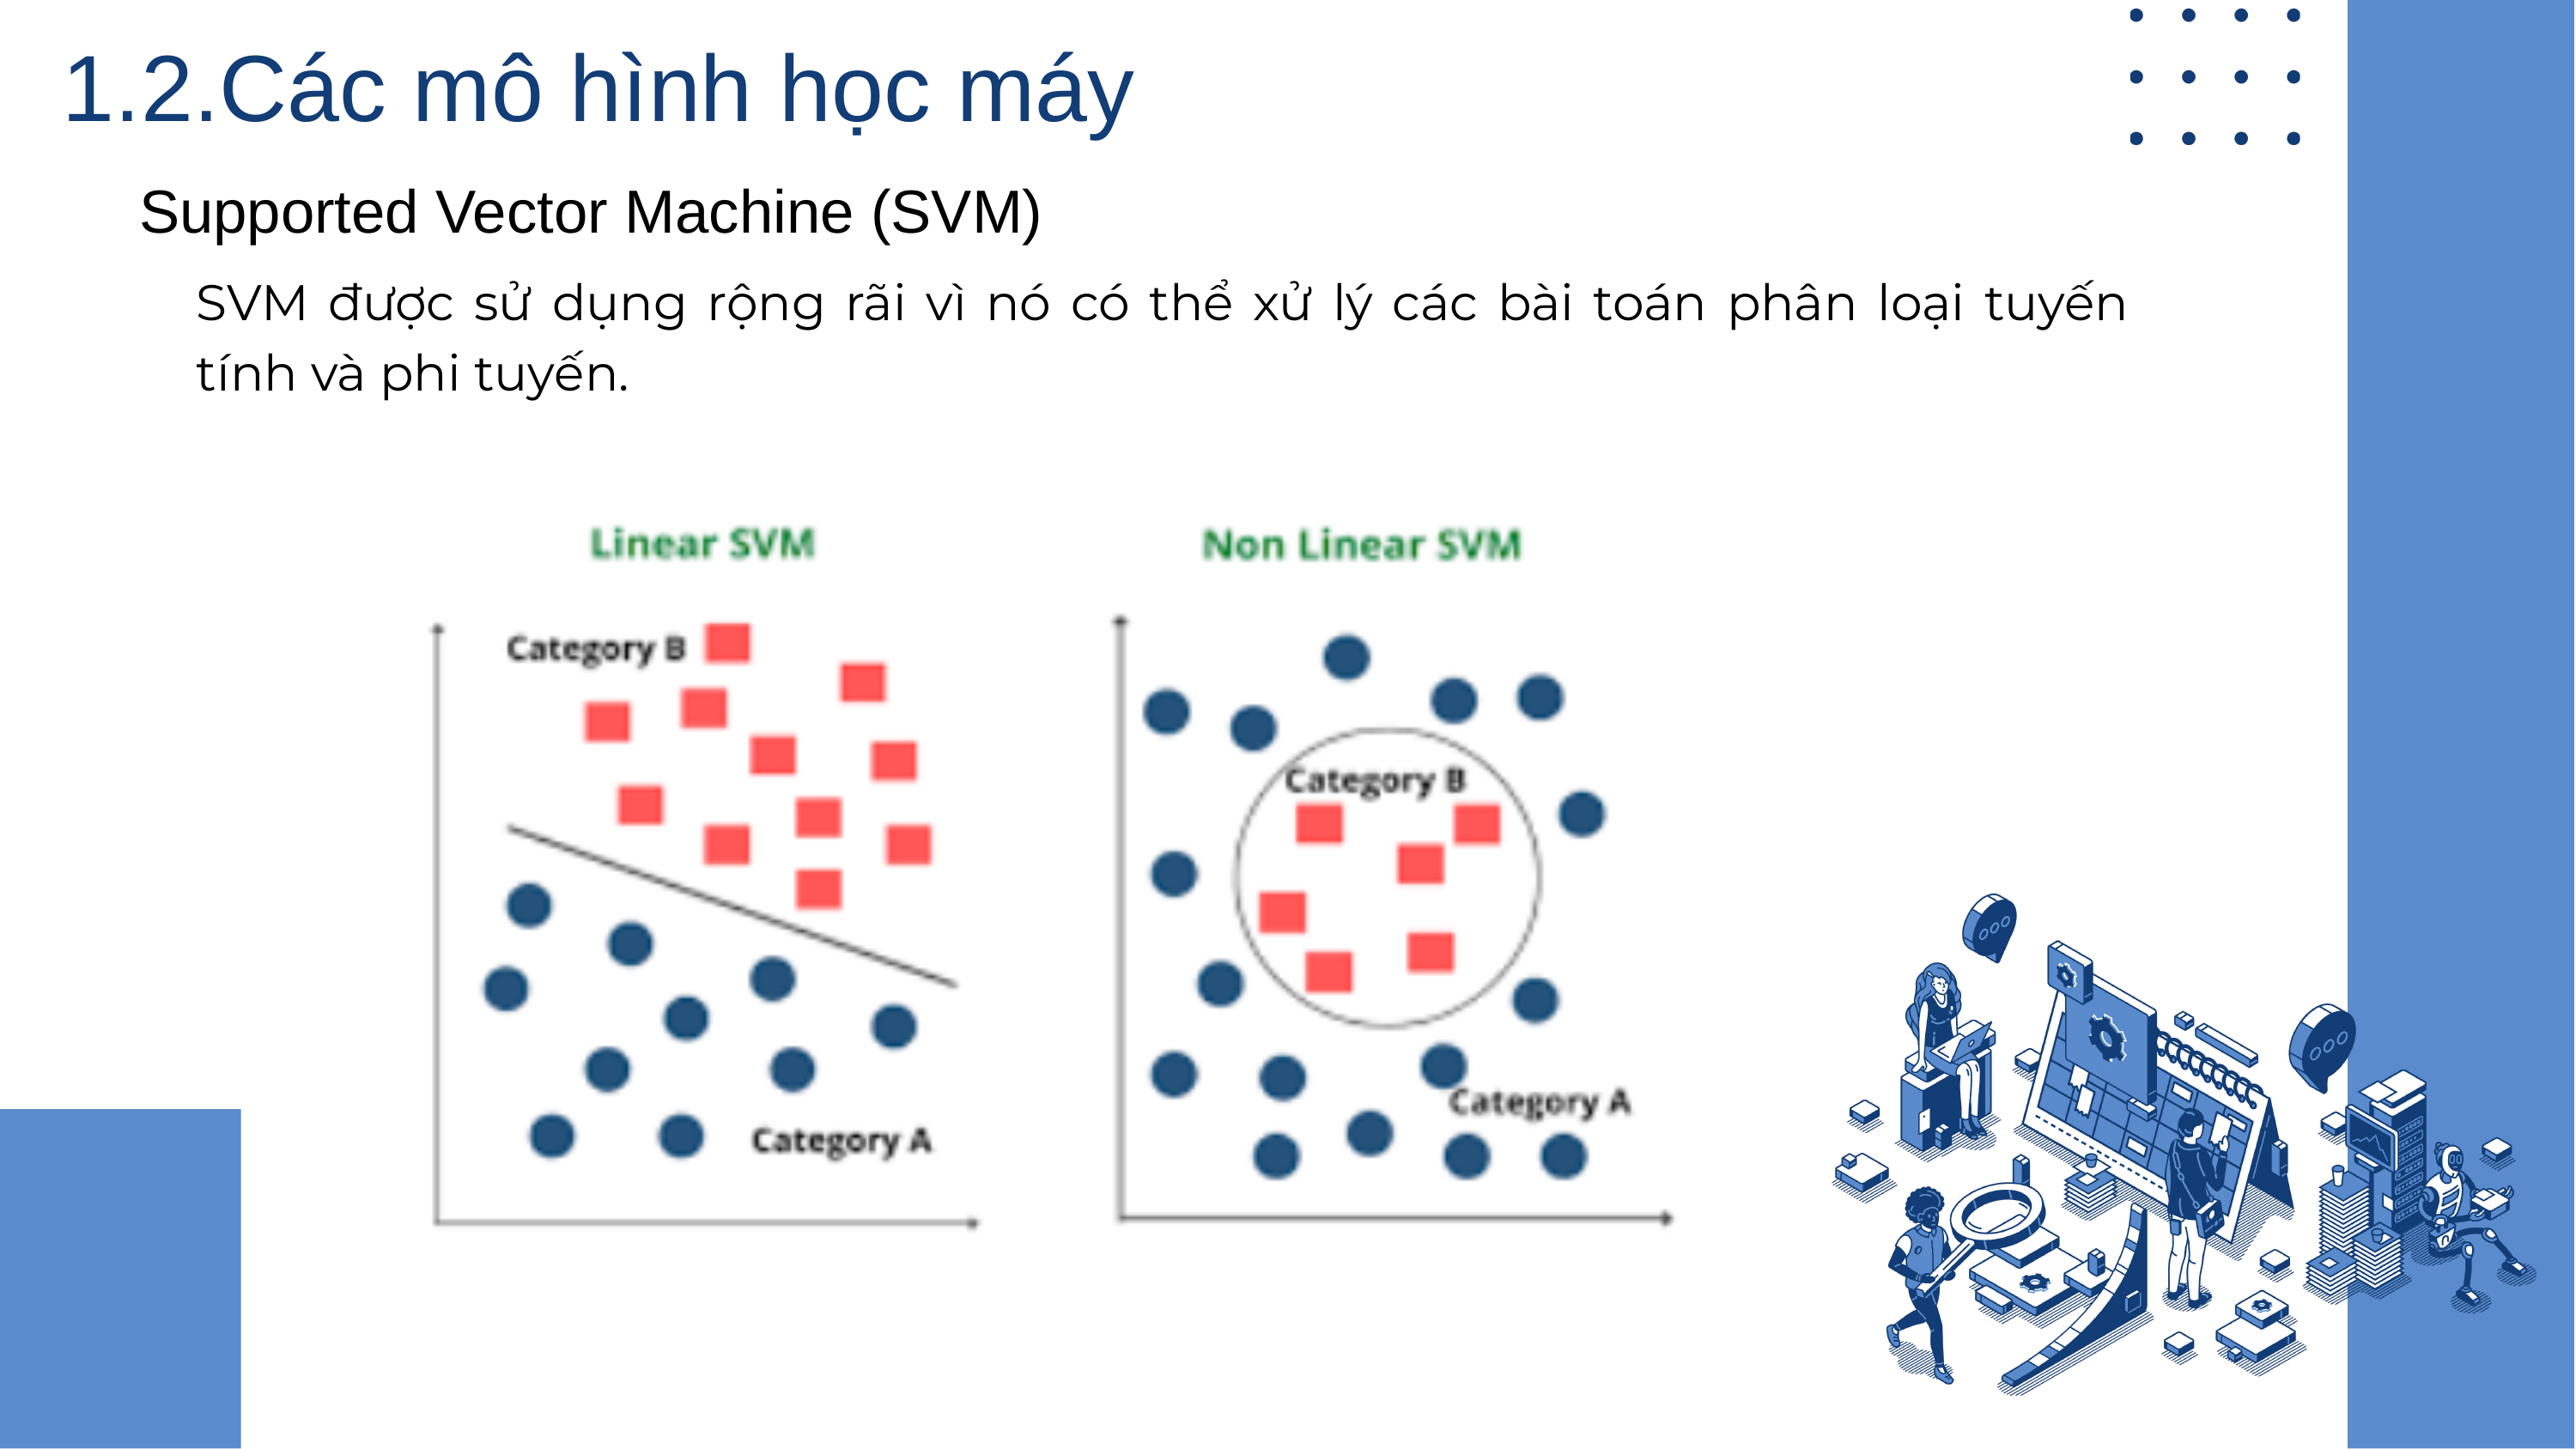

1.2.Các mô hình học máy
Supported Vector Machine (SVM)
SVM được sử dụng rộng rãi vì nó có thể xử lý các bài toán phân loại tuyến tính và phi tuyến.